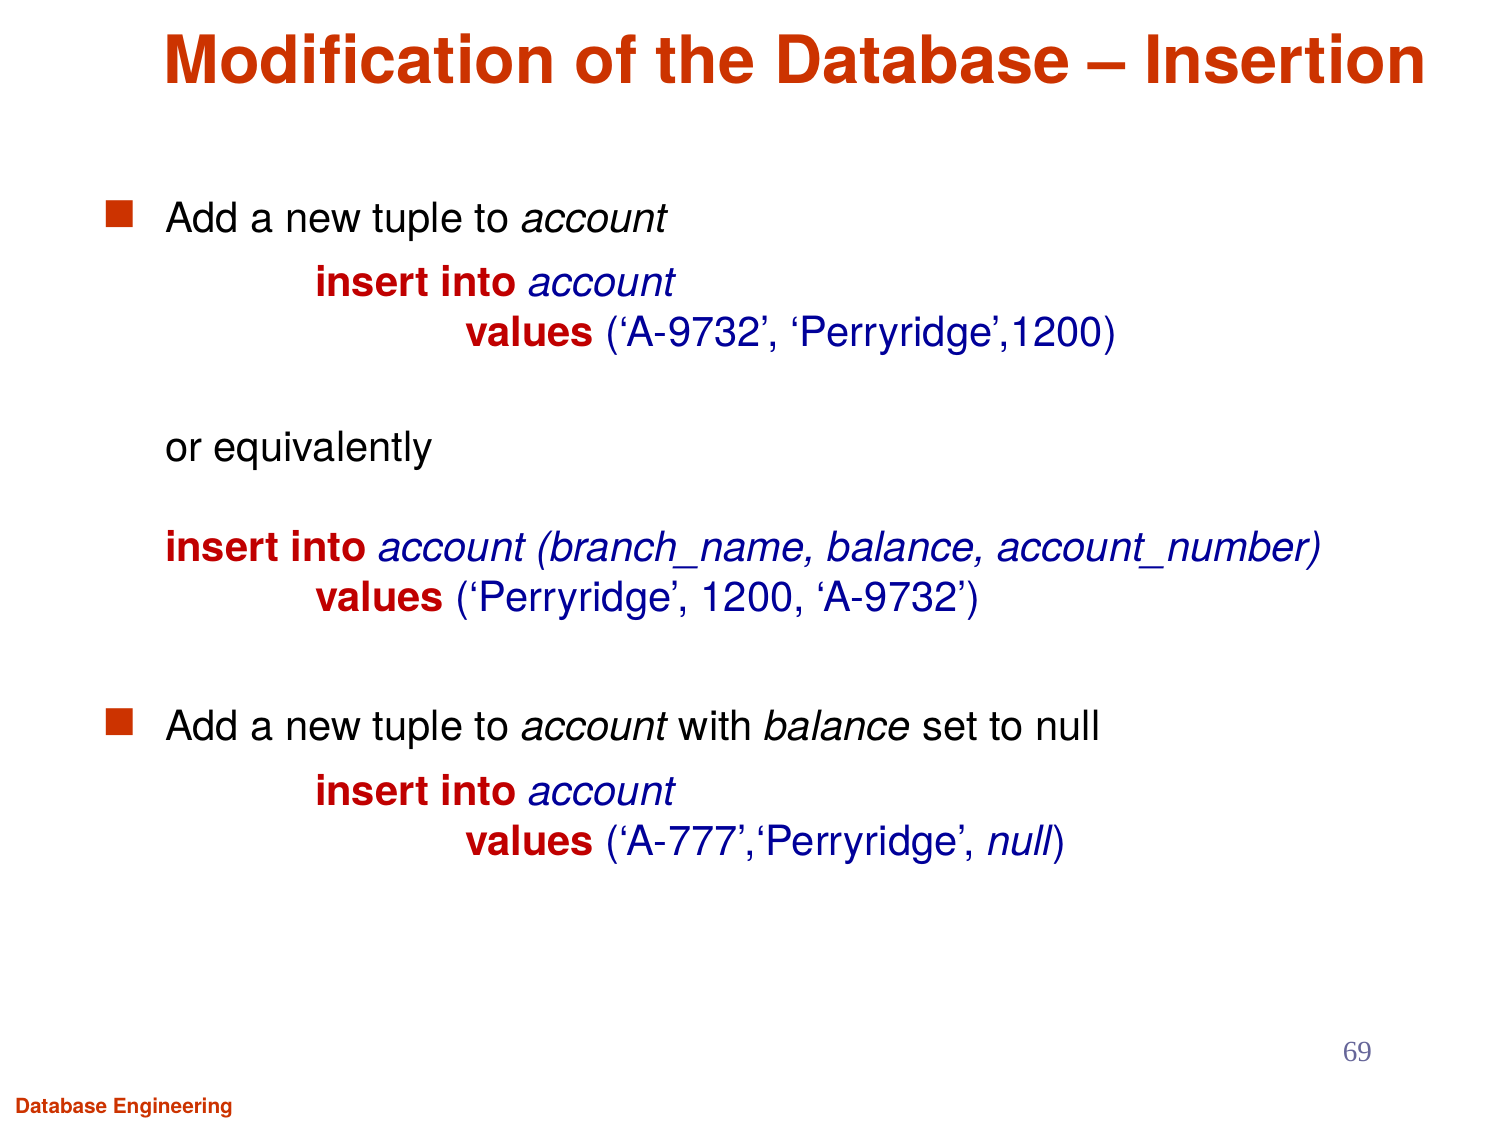

# Modification of the Database – Insertion
Add a new tuple to account
		insert into account
		values (‘A-9732’, ‘Perryridge’,1200)
	or equivalently
insert into account (branch_name, balance, account_number)
	values (‘Perryridge’, 1200, ‘A-9732’)

Add a new tuple to account with balance set to null
		insert into account
		values (‘A-777’,‘Perryridge’, null)

69